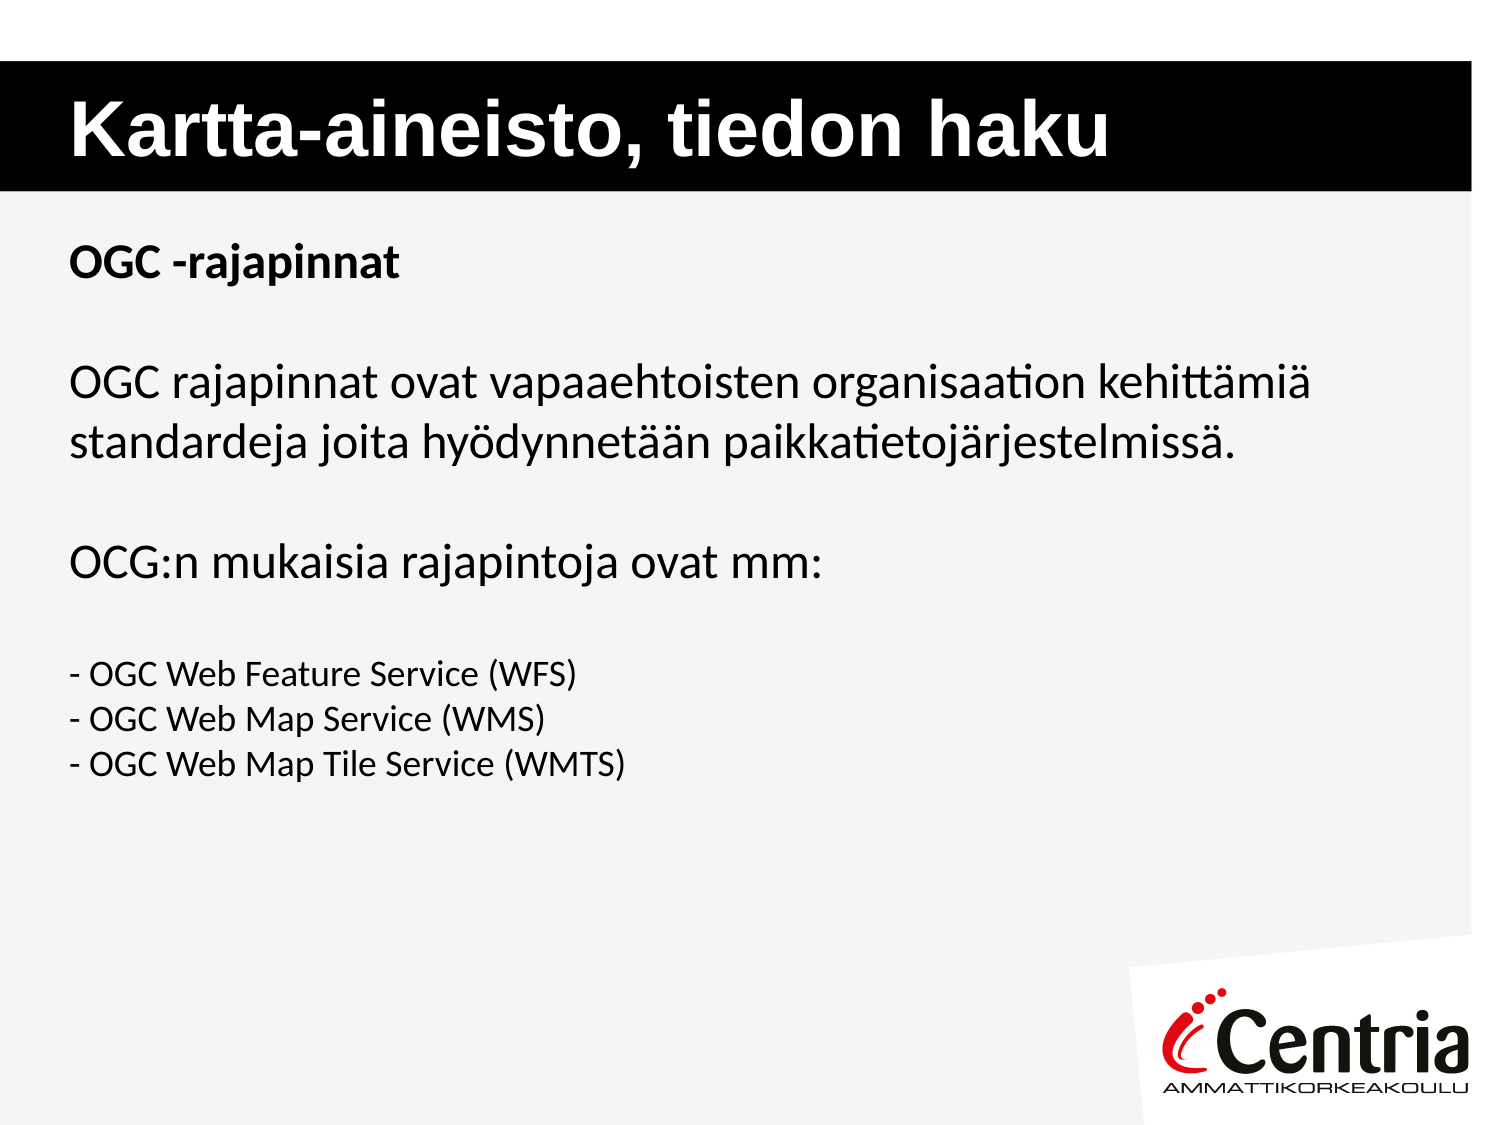

# Kartta-aineisto, tiedon haku
OGC -rajapinnat

OGC rajapinnat ovat vapaaehtoisten organisaation kehittämiä standardeja joita hyödynnetään paikkatietojärjestelmissä.

OCG:n mukaisia rajapintoja ovat mm:

- OGC Web Feature Service (WFS)
- OGC Web Map Service (WMS)
- OGC Web Map Tile Service (WMTS)